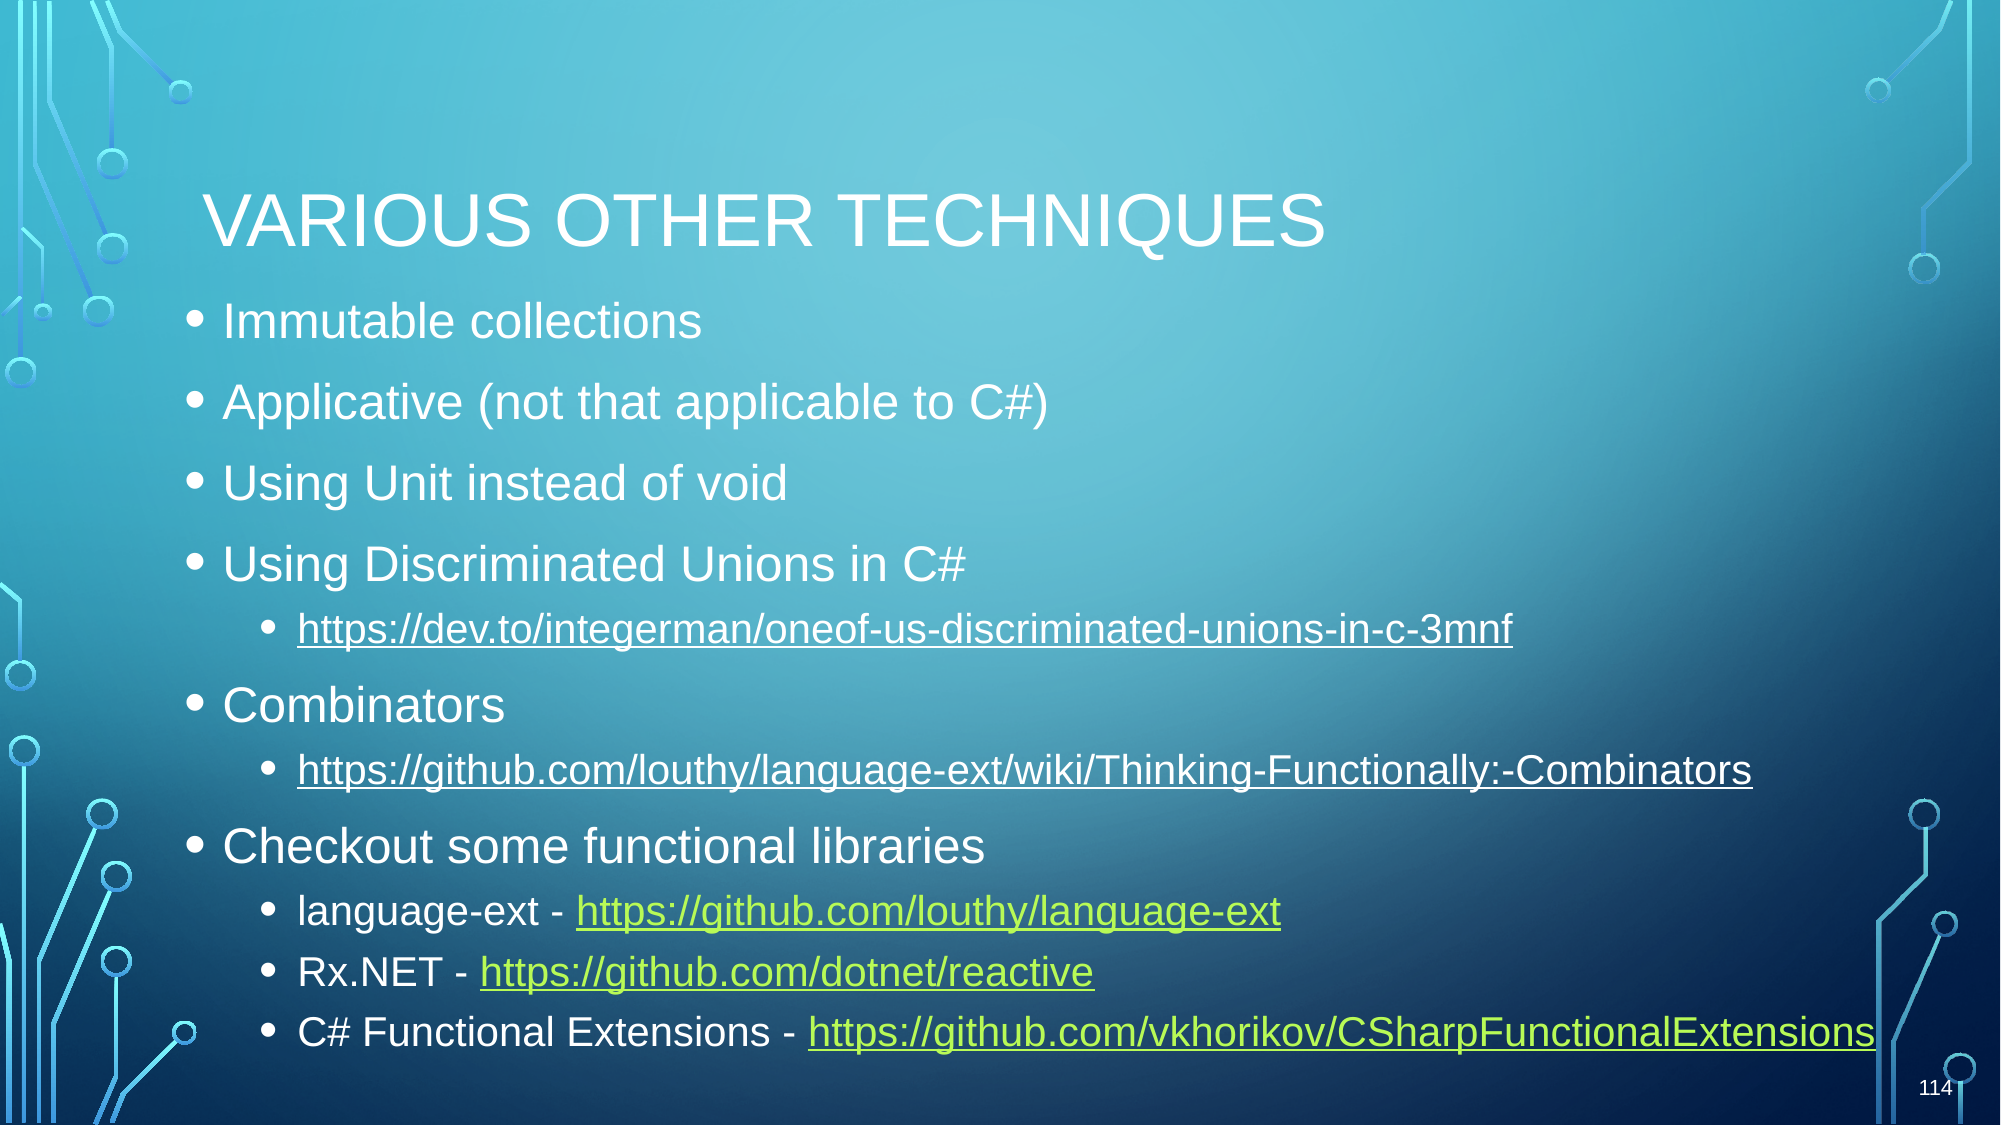

# Various other techniques
Immutable collections
Applicative (not that applicable to C#)
Using Unit instead of void
Using Discriminated Unions in C#
https://dev.to/integerman/oneof-us-discriminated-unions-in-c-3mnf
Combinators
https://github.com/louthy/language-ext/wiki/Thinking-Functionally:-Combinators
Checkout some functional libraries
language-ext - https://github.com/louthy/language-ext
Rx.NET - https://github.com/dotnet/reactive
C# Functional Extensions - https://github.com/vkhorikov/CSharpFunctionalExtensions

114